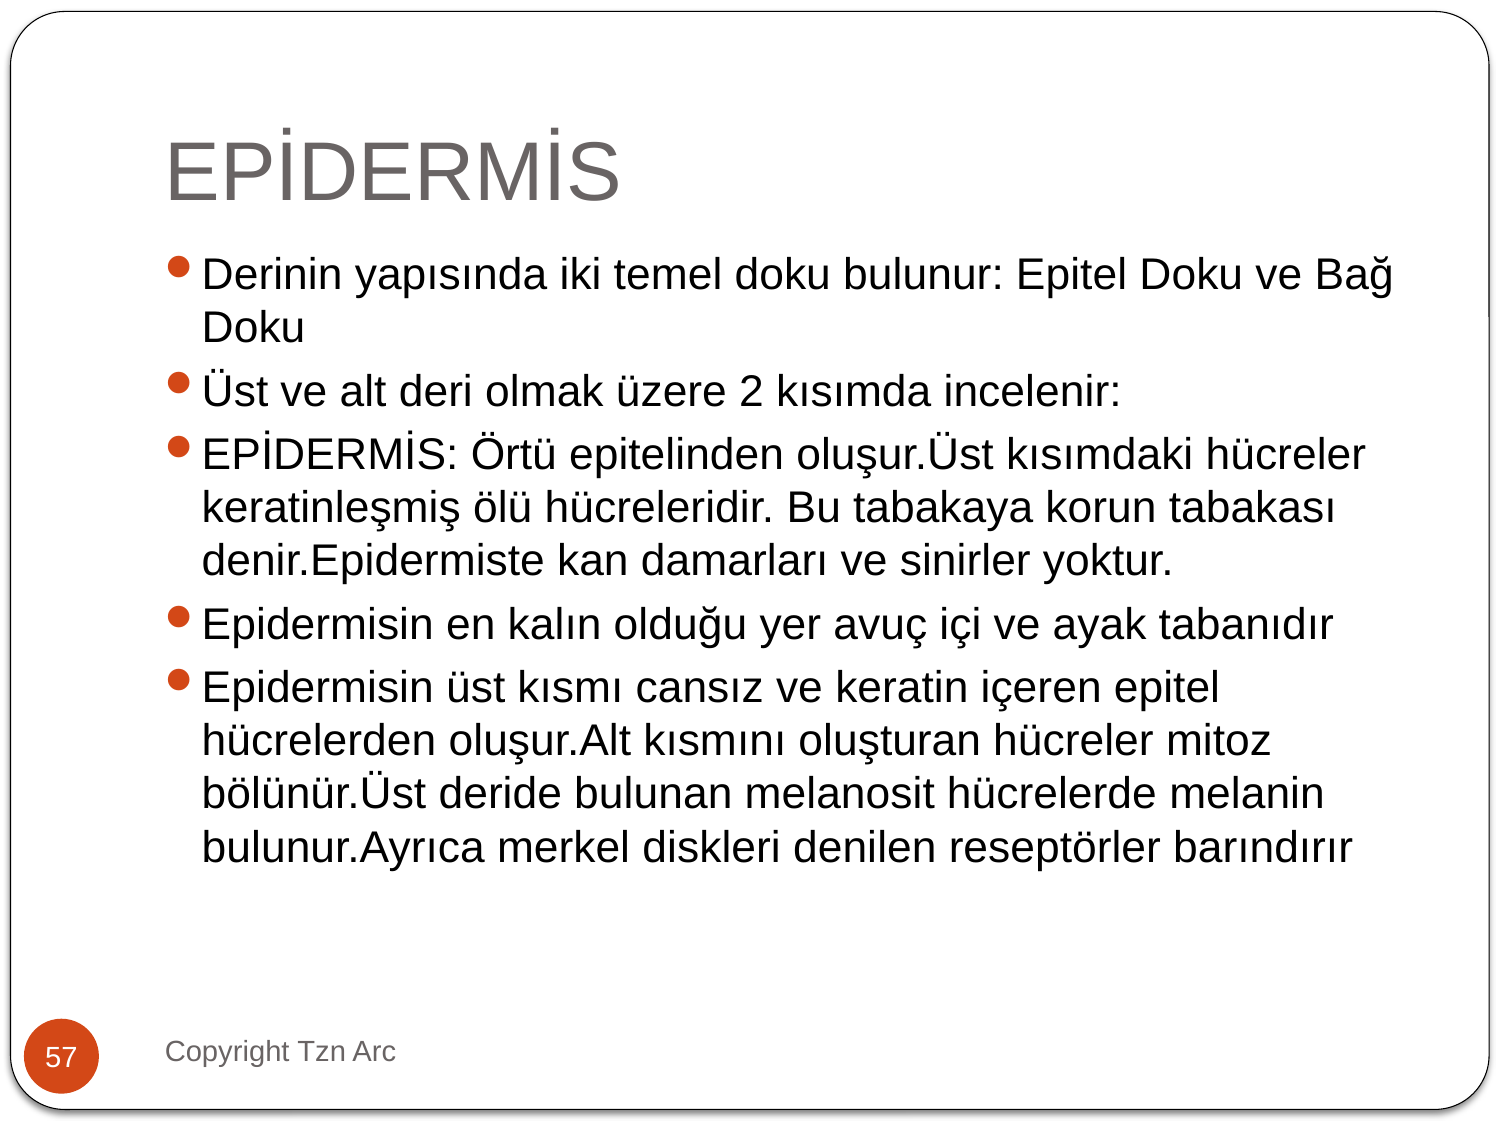

# EPİDERMİS
Derinin yapısında iki temel doku bulunur: Epitel Doku ve Bağ Doku
Üst ve alt deri olmak üzere 2 kısımda incelenir:
EPİDERMİS: Örtü epitelinden oluşur.Üst kısımdaki hücreler keratinleşmiş ölü hücreleridir. Bu tabakaya korun tabakası denir.Epidermiste kan damarları ve sinirler yoktur.
Epidermisin en kalın olduğu yer avuç içi ve ayak tabanıdır
Epidermisin üst kısmı cansız ve keratin içeren epitel hücrelerden oluşur.Alt kısmını oluşturan hücreler mitoz bölünür.Üst deride bulunan melanosit hücrelerde melanin bulunur.Ayrıca merkel diskleri denilen reseptörler barındırır
Copyright Tzn Arc
57